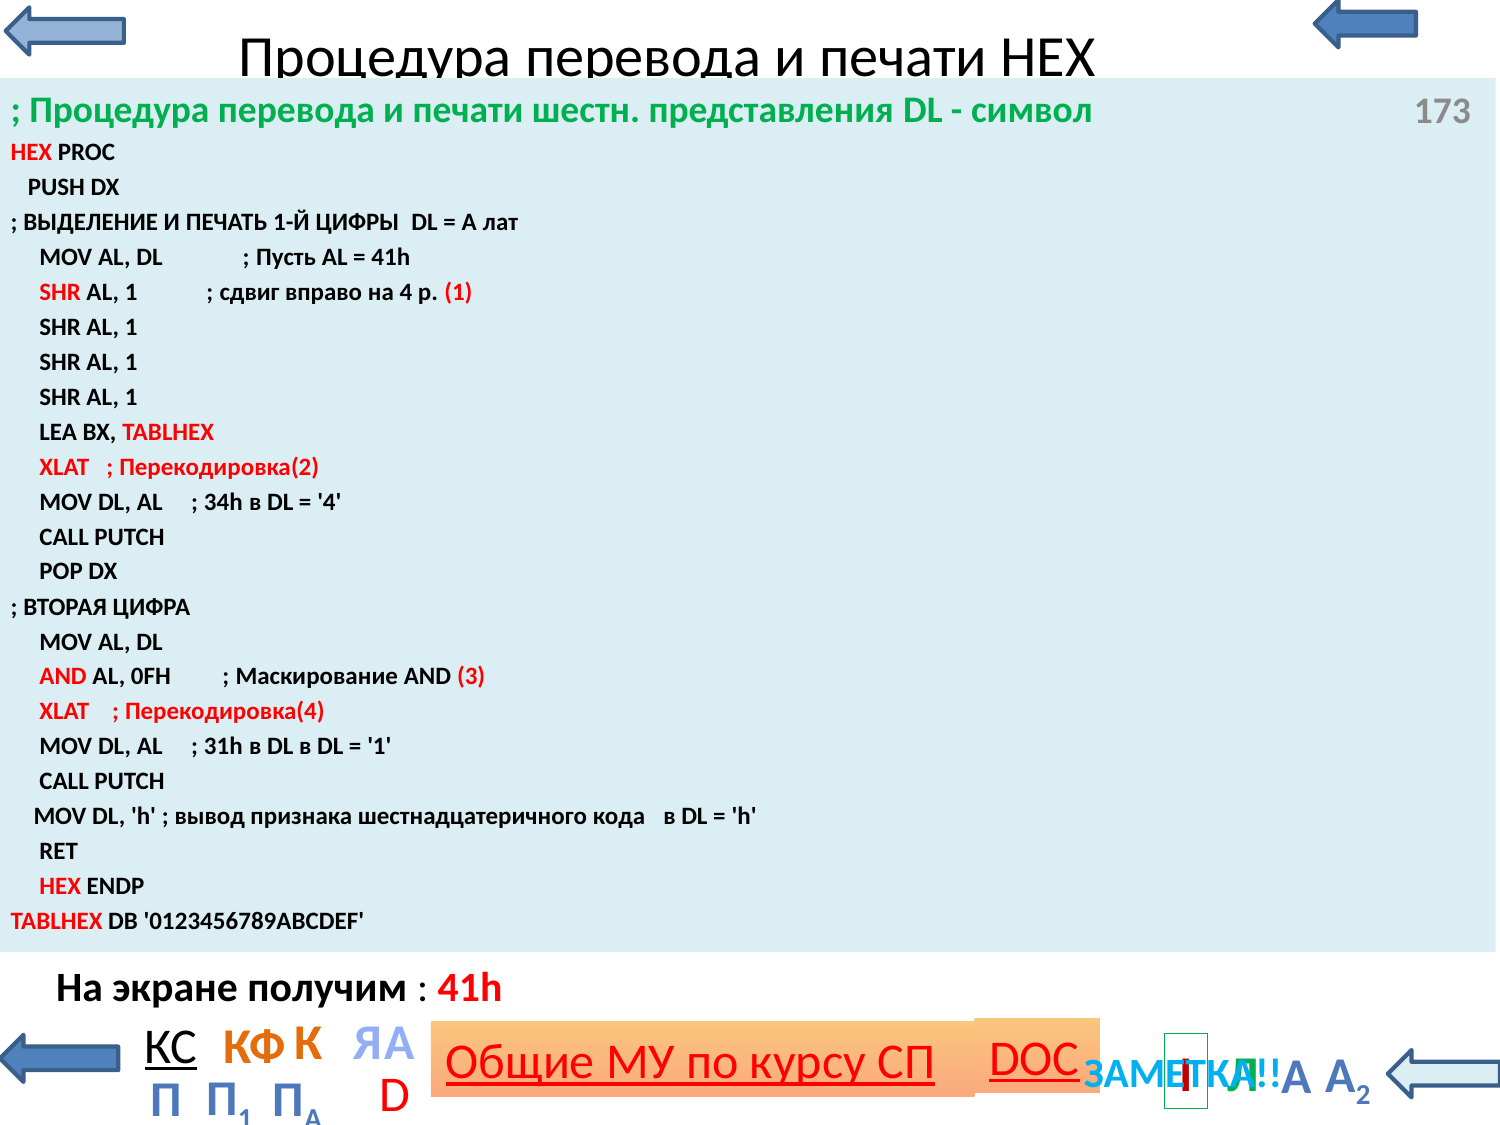

# Процедура перевода и печати НЕХ
; Процедура перевода и печати шестн. представления DL - символ
HEX PROC
   PUSH DX
; ВЫДЕЛЕНИЕ И ПЕЧАТЬ 1-Й ЦИФРЫ  DL = A лат
     MOV AL, DL              ; Пусть AL = 41h
     SHR AL, 1            ; сдвиг вправо на 4 р. (1)
     SHR AL, 1
     SHR AL, 1
     SHR AL, 1
     LEA BX, TABLHEX
     XLAT   ; Перекодировка(2)
     MOV DL, AL     ; 34h в DL = '4'
     CALL PUTCH
     POP DX
; ВТОРАЯ ЦИФРА
     MOV AL, DL
     AND AL, 0FH         ; Маскирование AND (3)
     XLAT    ; Перекодировка(4)
     MOV DL, AL     ; 31h в DL в DL = '1'
     CALL PUTCH
    MOV DL, 'h' ; вывод признака шестнадцатеричного кода   в DL = 'h'
     RET
     HEX ENDP
TABLHEX DB '0123456789ABCDEF'
173
173
На экране получим : 41h
ЗАМЕТКА!!